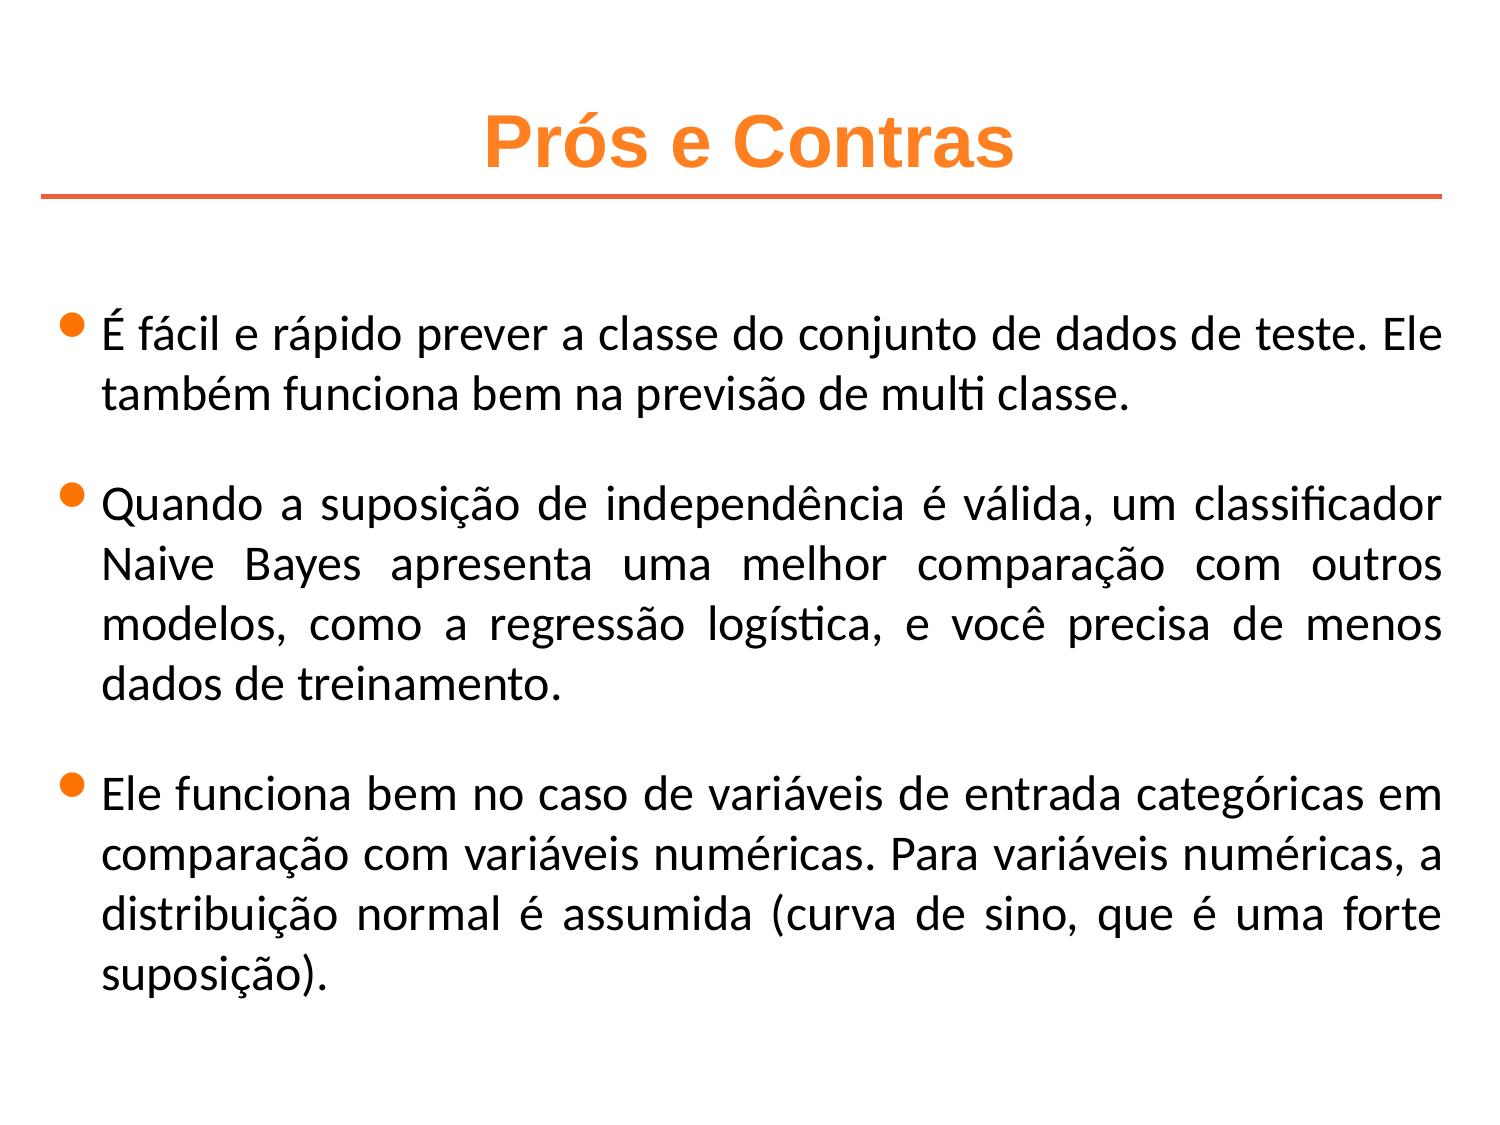

# Prós e Contras
É fácil e rápido prever a classe do conjunto de dados de teste. Ele também funciona bem na previsão de multi classe.
Quando a suposição de independência é válida, um classificador Naive Bayes apresenta uma melhor comparação com outros modelos, como a regressão logística, e você precisa de menos dados de treinamento.
Ele funciona bem no caso de variáveis ​​de entrada categóricas em comparação com variáveis ​​numéricas. Para variáveis ​​numéricas, a distribuição normal é assumida (curva de sino, que é uma forte suposição).